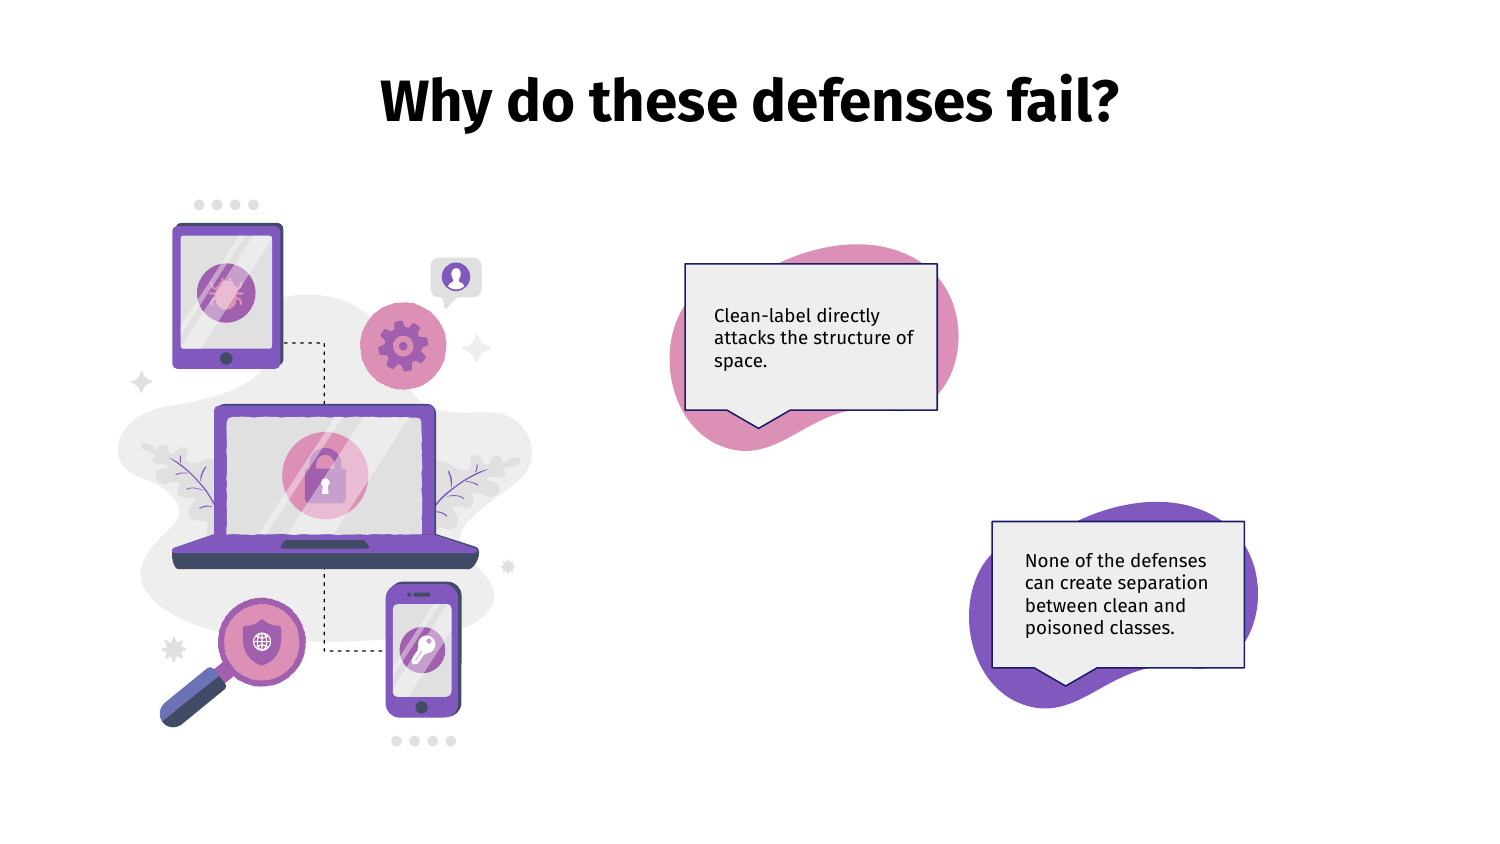

# Why do these defenses fail?

Clean-label directly attacks the structure of space.

None of the defenses can create separation between clean and poisoned classes.